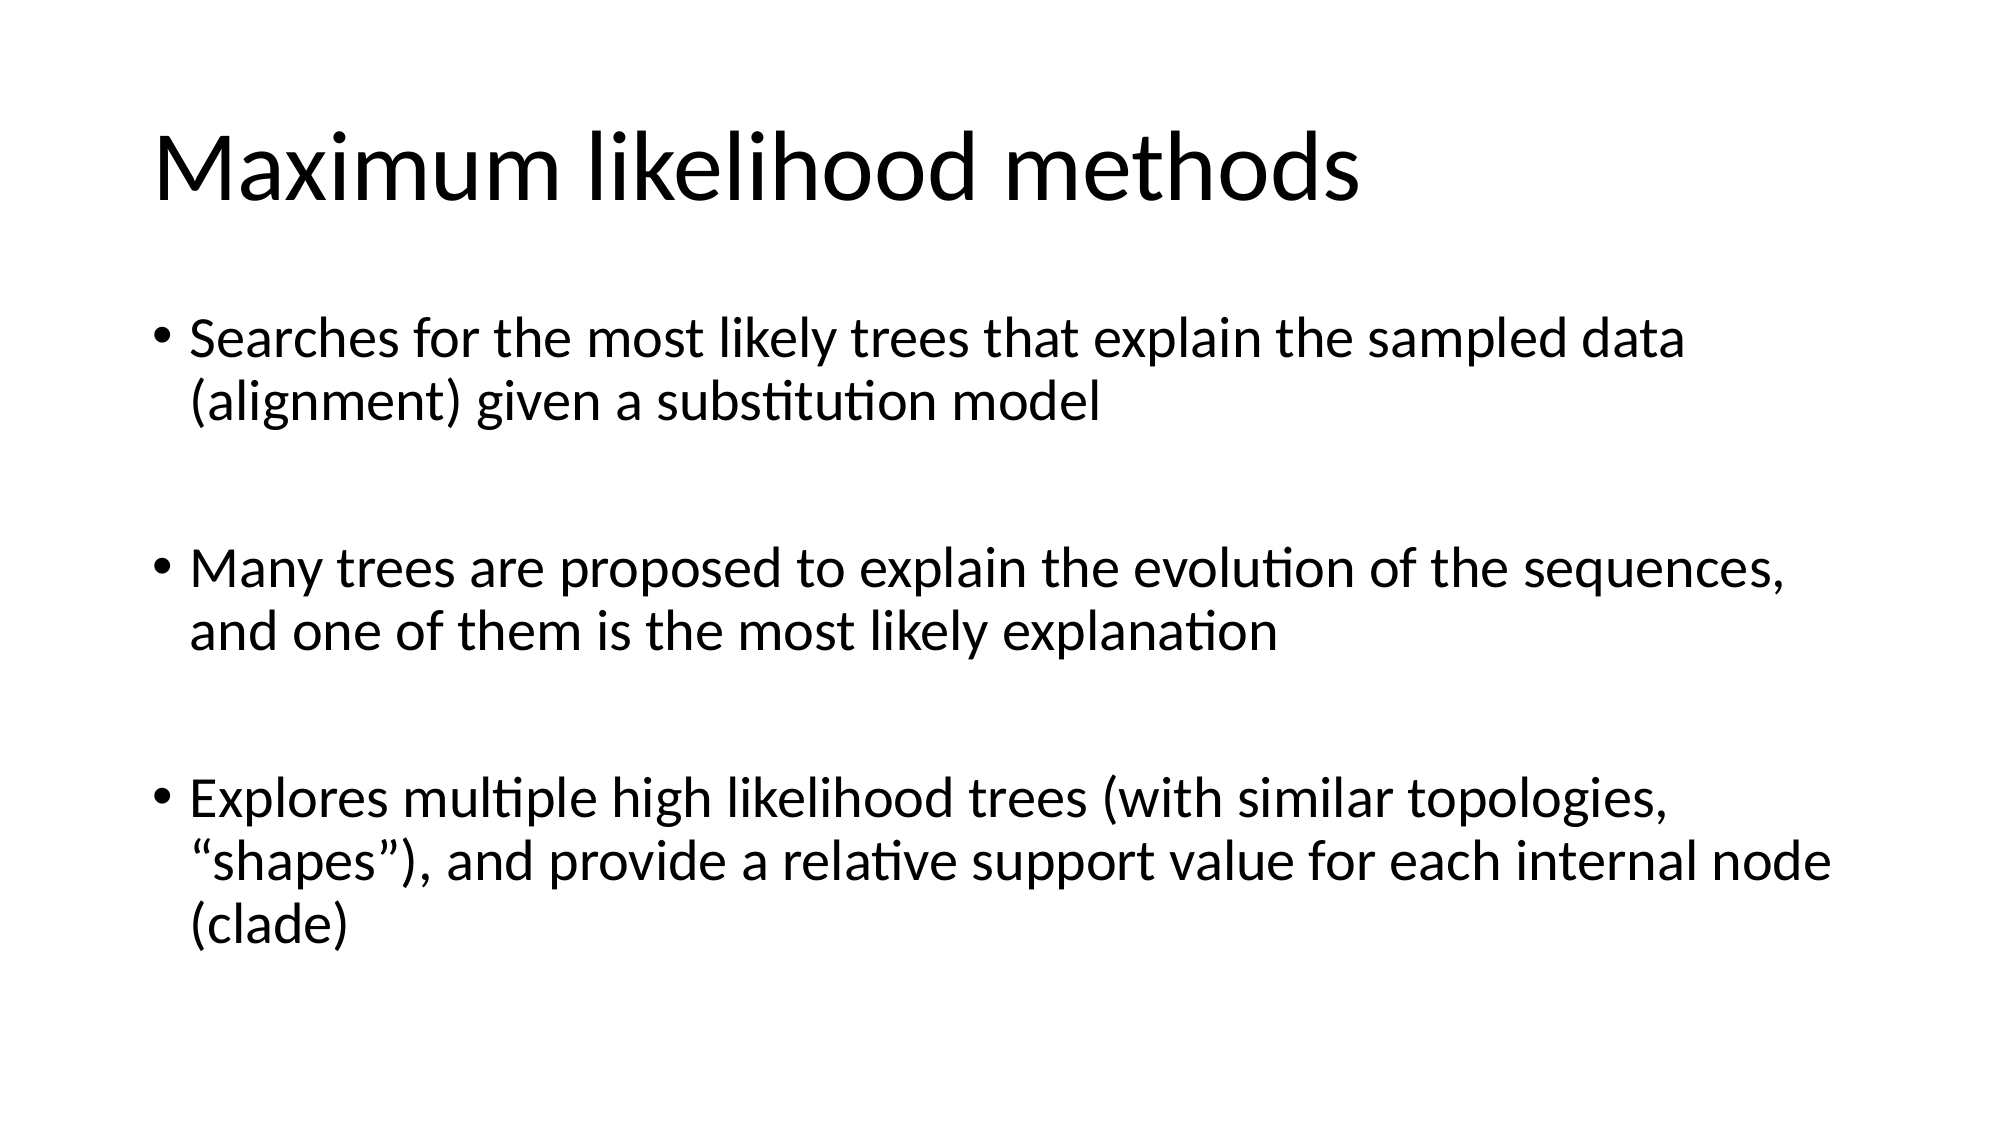

# Maximum likelihood methods
Searches for the most likely trees that explain the sampled data (alignment) given a substitution model

Many trees are proposed to explain the evolution of the sequences, and one of them is the most likely explanation

Explores multiple high likelihood trees (with similar topologies, “shapes”), and provide a relative support value for each internal node (clade)